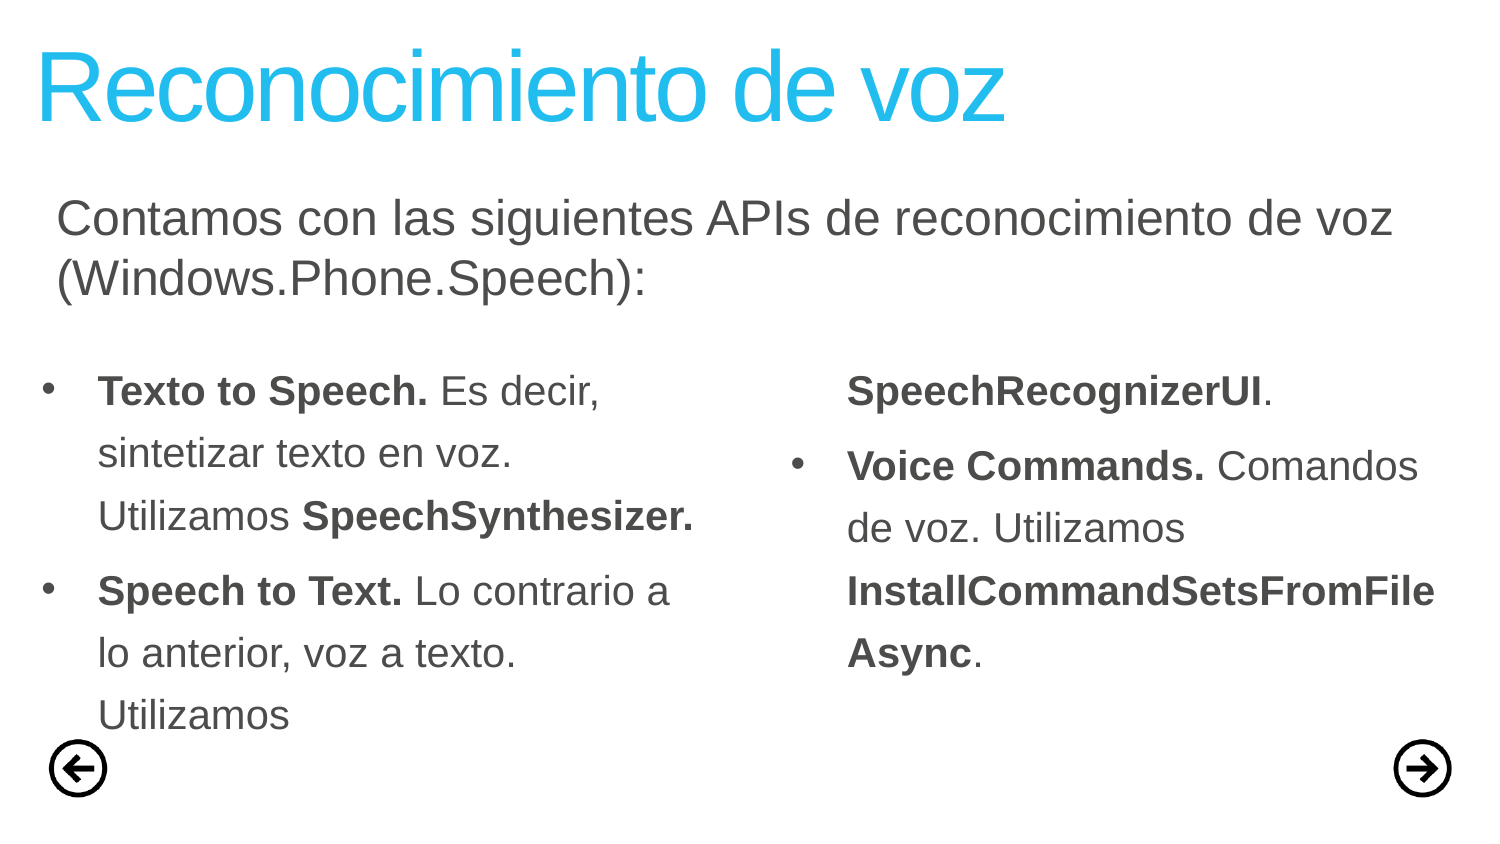

# Reconocimiento de voz
Contamos con las siguientes APIs de reconocimiento de voz (Windows.Phone.Speech):
Texto to Speech. Es decir, sintetizar texto en voz. Utilizamos SpeechSynthesizer.
Speech to Text. Lo contrario a lo anterior, voz a texto. Utilizamos SpeechRecognizerUI.
Voice Commands. Comandos de voz. Utilizamos InstallCommandSetsFromFileAsync.